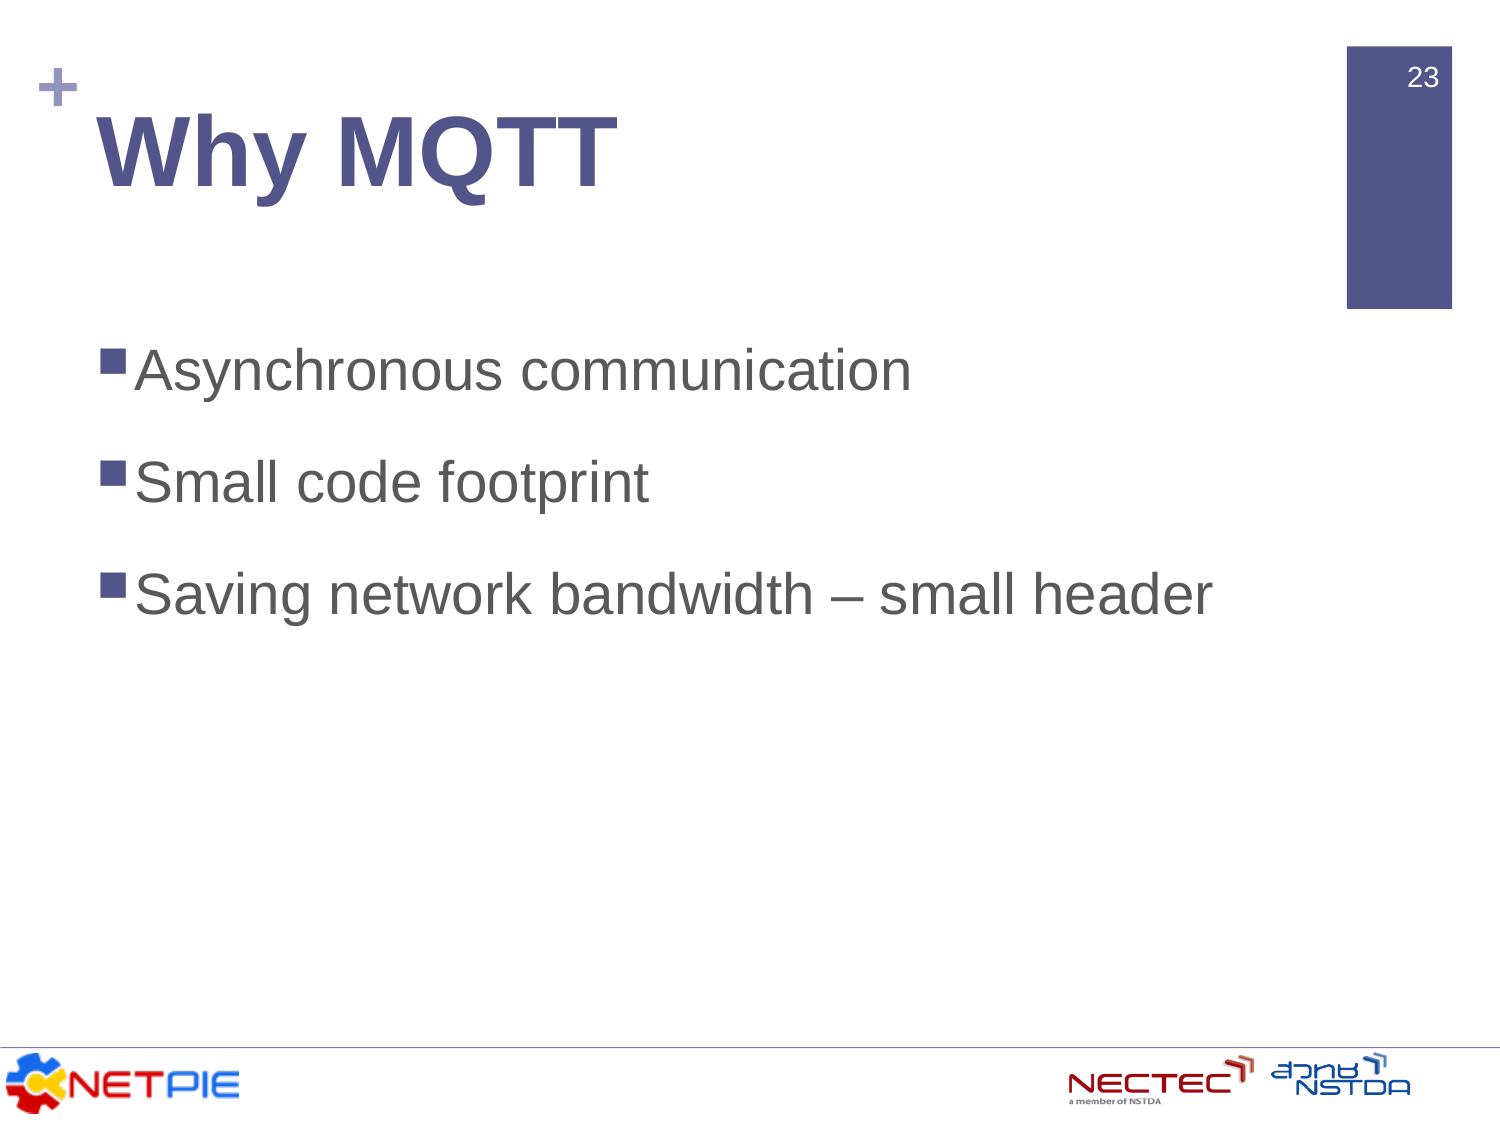

23
# Why MQTT
Asynchronous communication
Small code footprint
Saving network bandwidth – small header